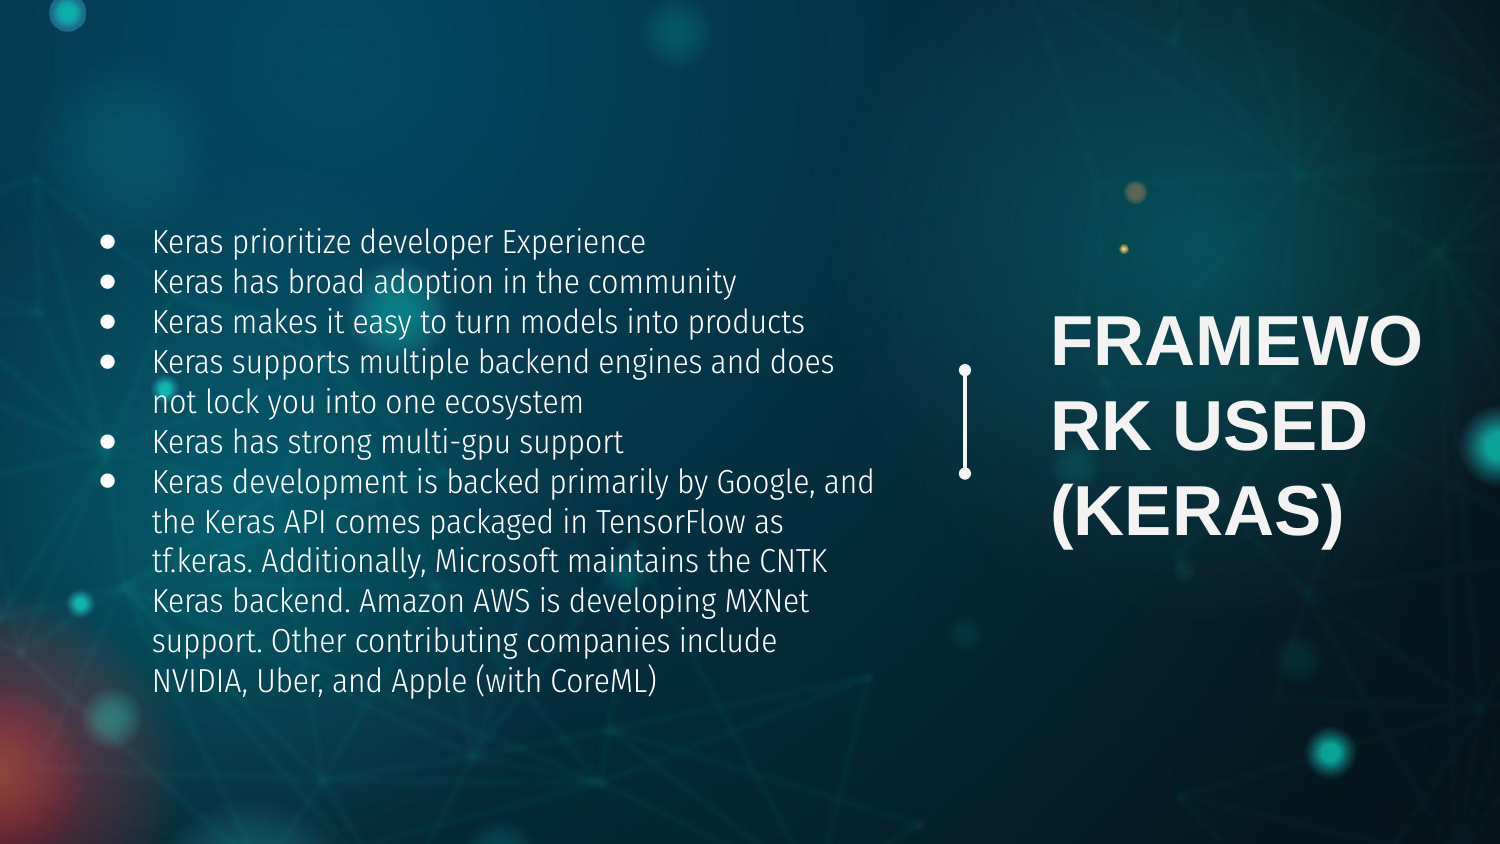

Keras prioritize developer Experience
Keras has broad adoption in the community
Keras makes it easy to turn models into products
Keras supports multiple backend engines and does not lock you into one ecosystem
Keras has strong multi-gpu support
Keras development is backed primarily by Google, and the Keras API comes packaged in TensorFlow as tf.keras. Additionally, Microsoft maintains the CNTK Keras backend. Amazon AWS is developing MXNet support. Other contributing companies include NVIDIA, Uber, and Apple (with CoreML)
# FRAMEWORK USED
(KERAS)